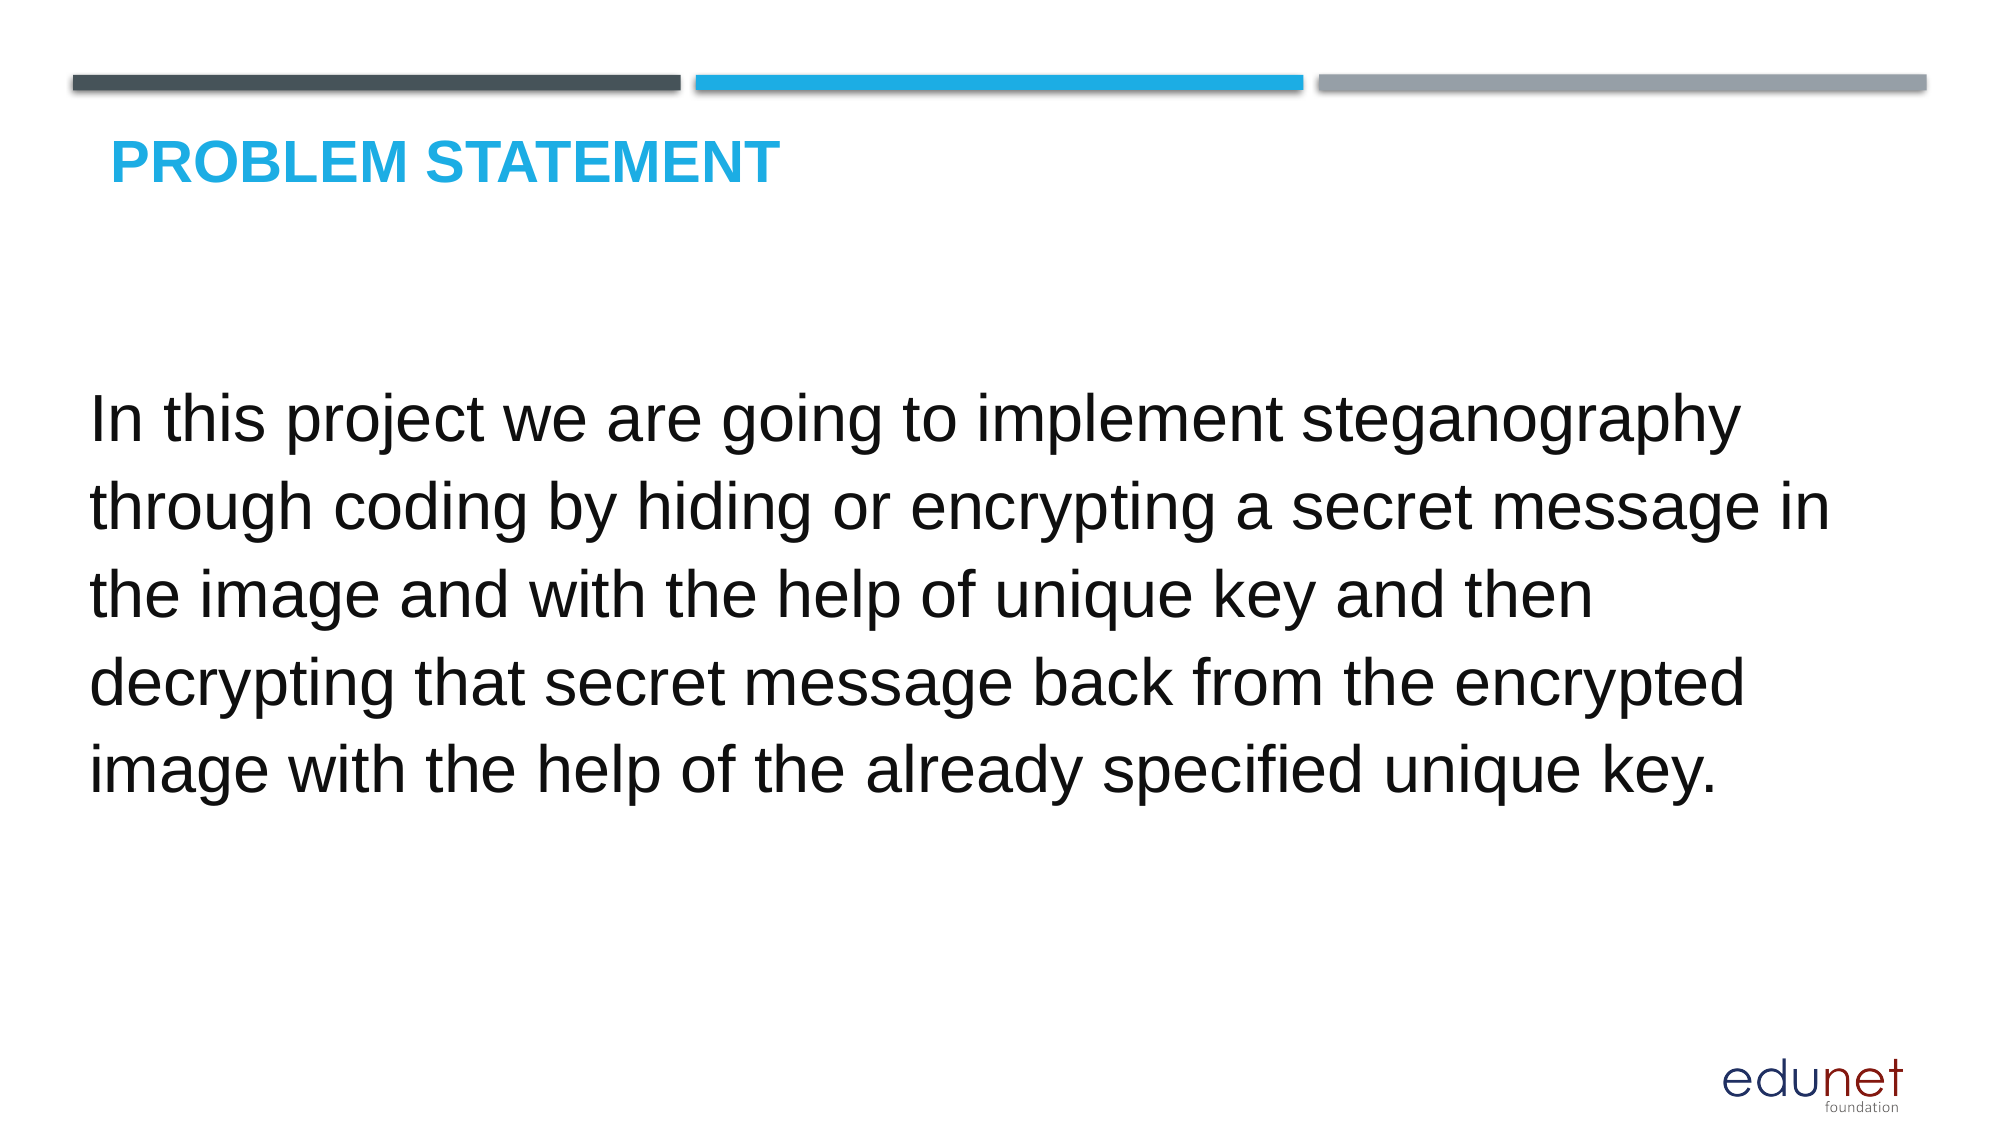

# Problem Statement
In this project we are going to implement steganography through coding by hiding or encrypting a secret message in the image and with the help of unique key and then decrypting that secret message back from the encrypted image with the help of the already specified unique key.